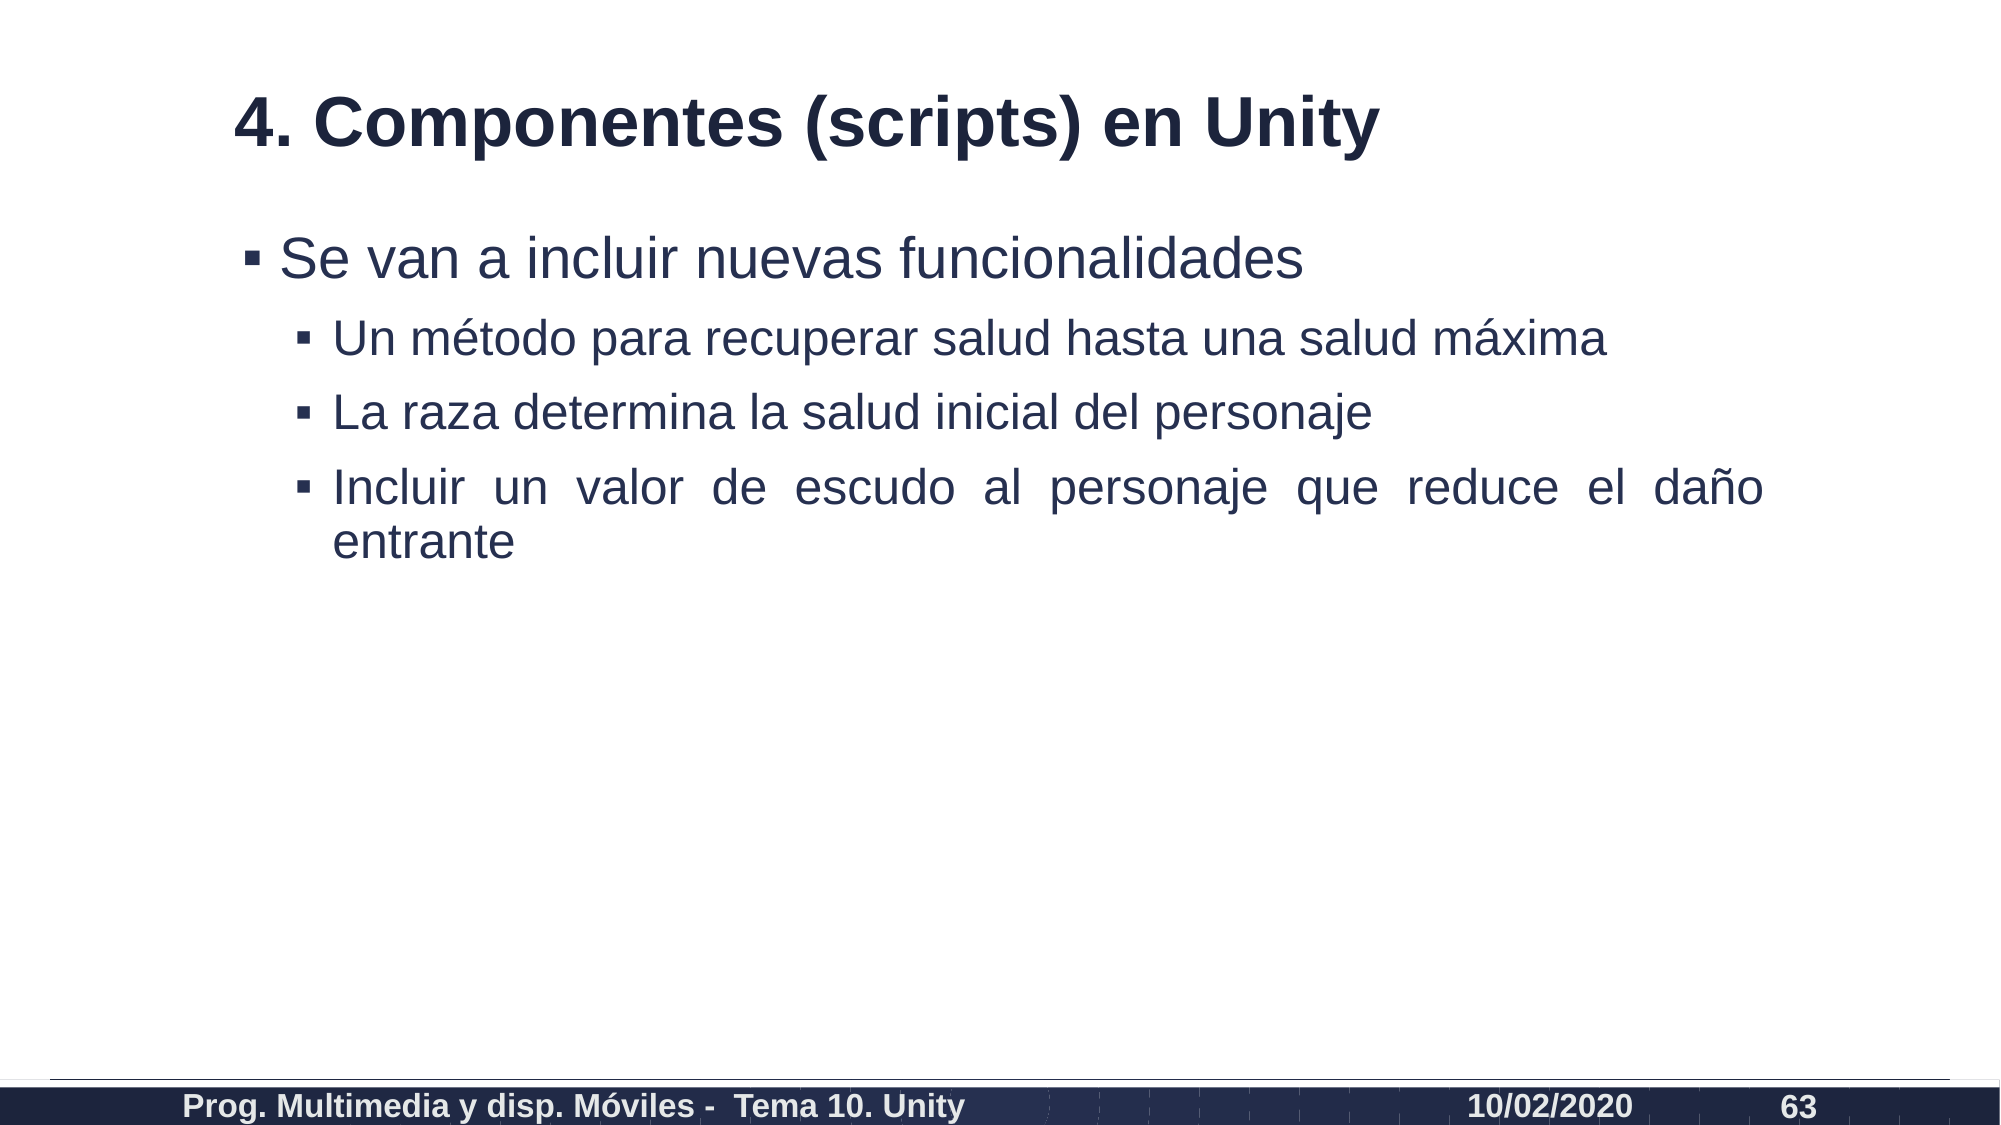

# 4. Componentes (scripts) en Unity
Se van a incluir nuevas funcionalidades
Un método para recuperar salud hasta una salud máxima
La raza determina la salud inicial del personaje
Incluir un valor de escudo al personaje que reduce el daño entrante
Prog. Multimedia y disp. Móviles -  Tema 10. Unity
10/02/2020
63